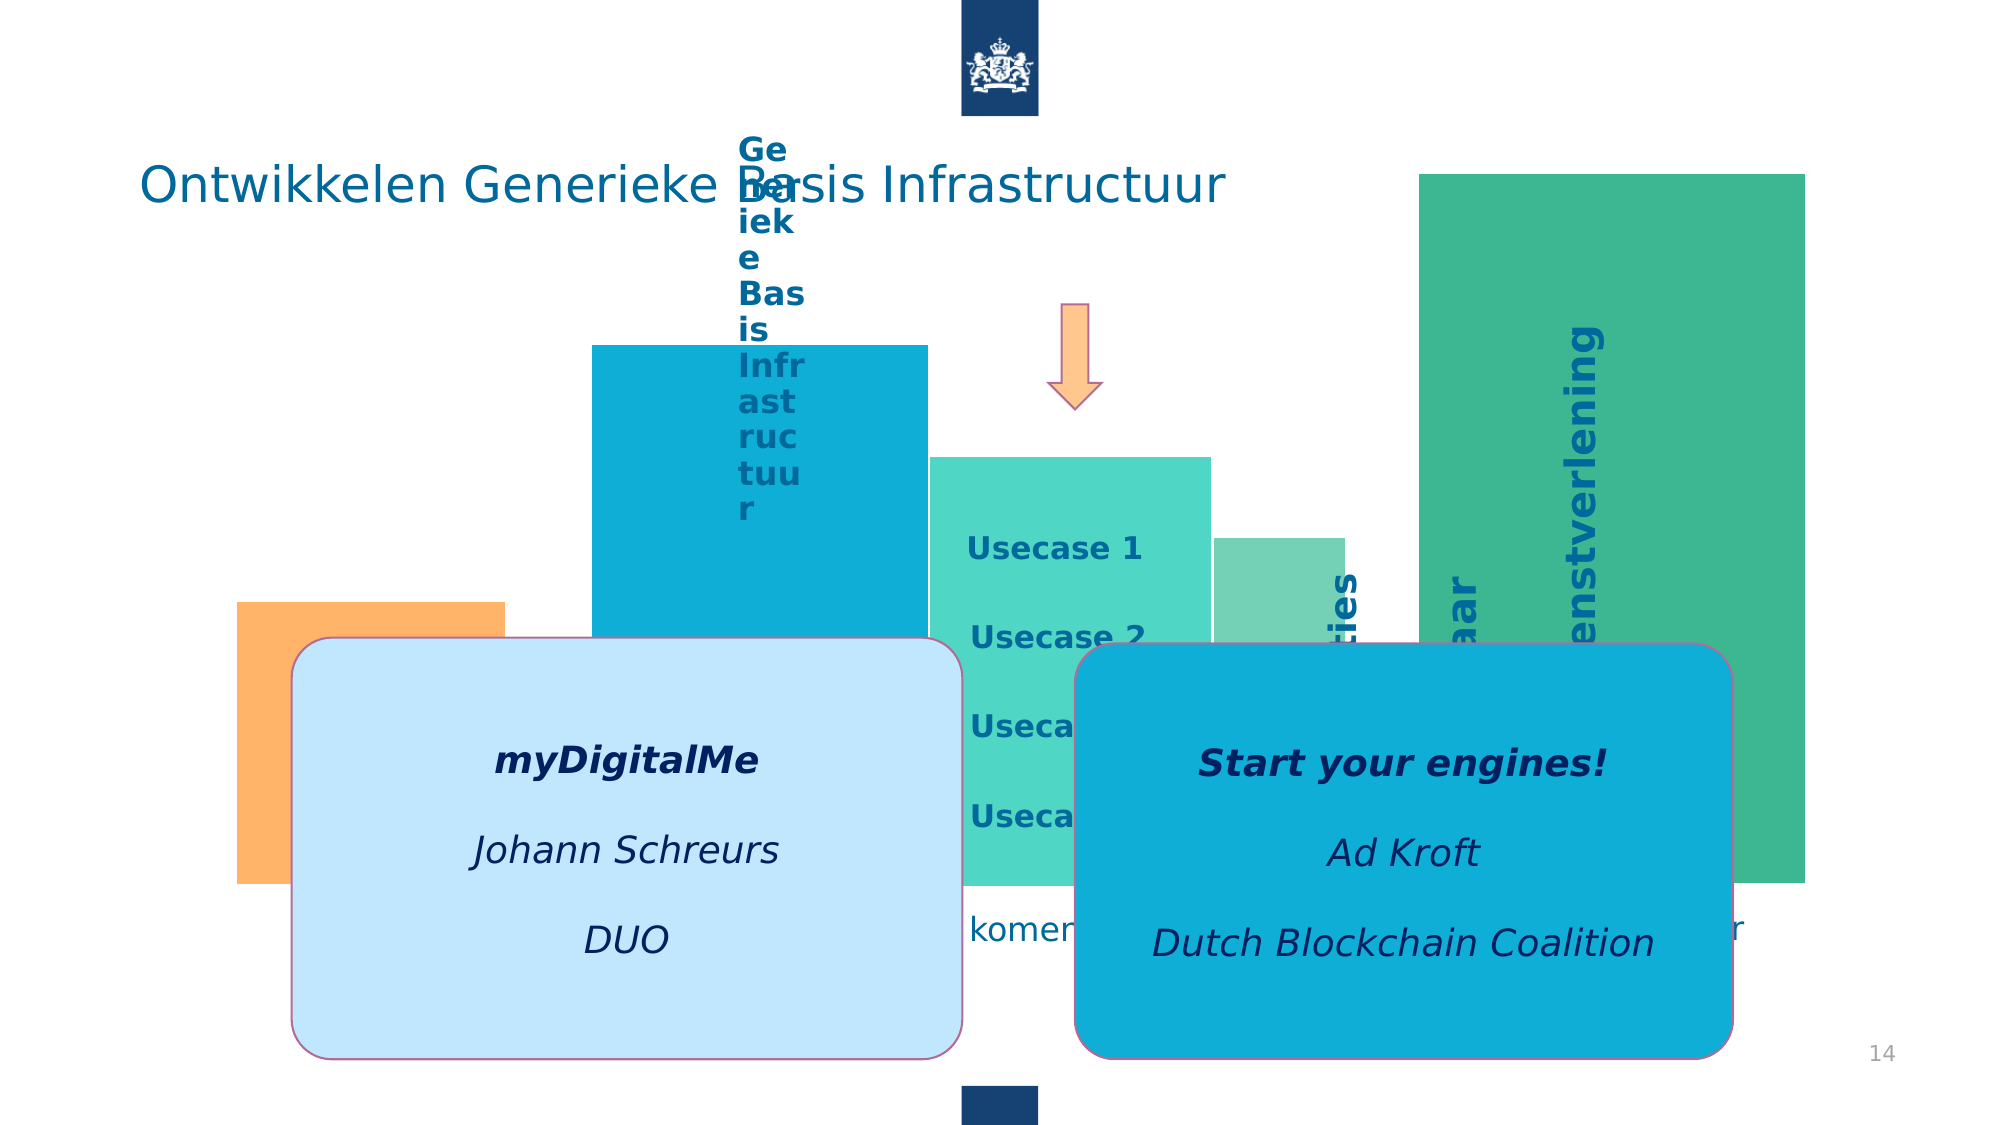

Innovaties
Diverse
PoC’s

Generieke
Basis
Infrastructuur

Regelingen

Op weg naar

instant dienstverlening

  Usecase 1

  Usecase 2

  Usecase 3

  Usecase 4

# Ontwikkelen Generieke Basis Infrastructuur

myDigitalMe

Johann Schreurs

DUO
Start your engines!

Ad Kroft

Dutch Blockchain Coalition
T+10 jaar
2018
2019 en komende jaren
14